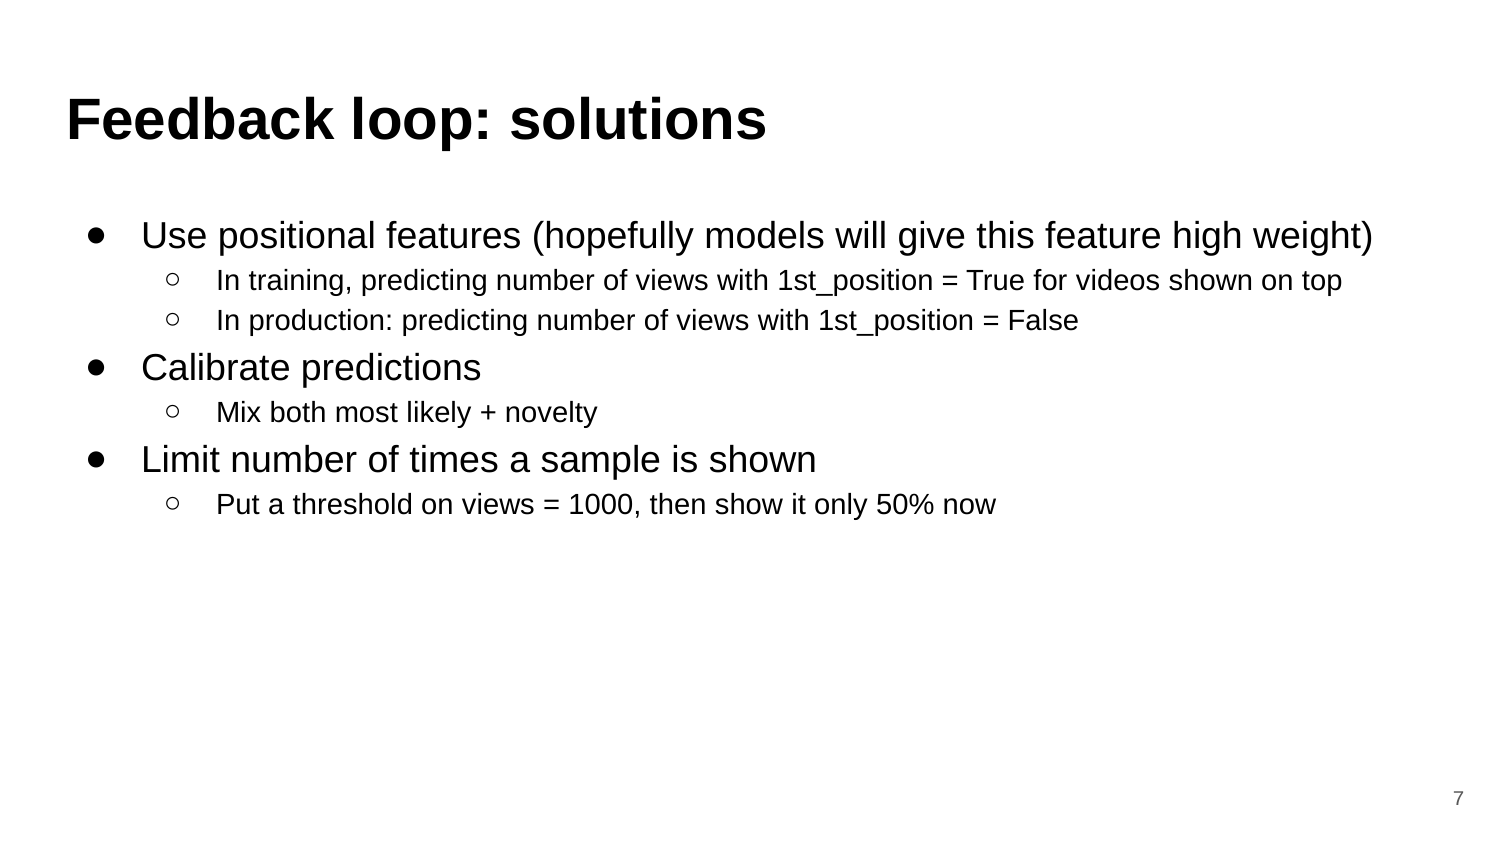

# Feedback loop: solutions
Use positional features (hopefully models will give this feature high weight)
In training, predicting number of views with 1st_position = True for videos shown on top
In production: predicting number of views with 1st_position = False
Calibrate predictions
Mix both most likely + novelty
Limit number of times a sample is shown
Put a threshold on views = 1000, then show it only 50% now
7